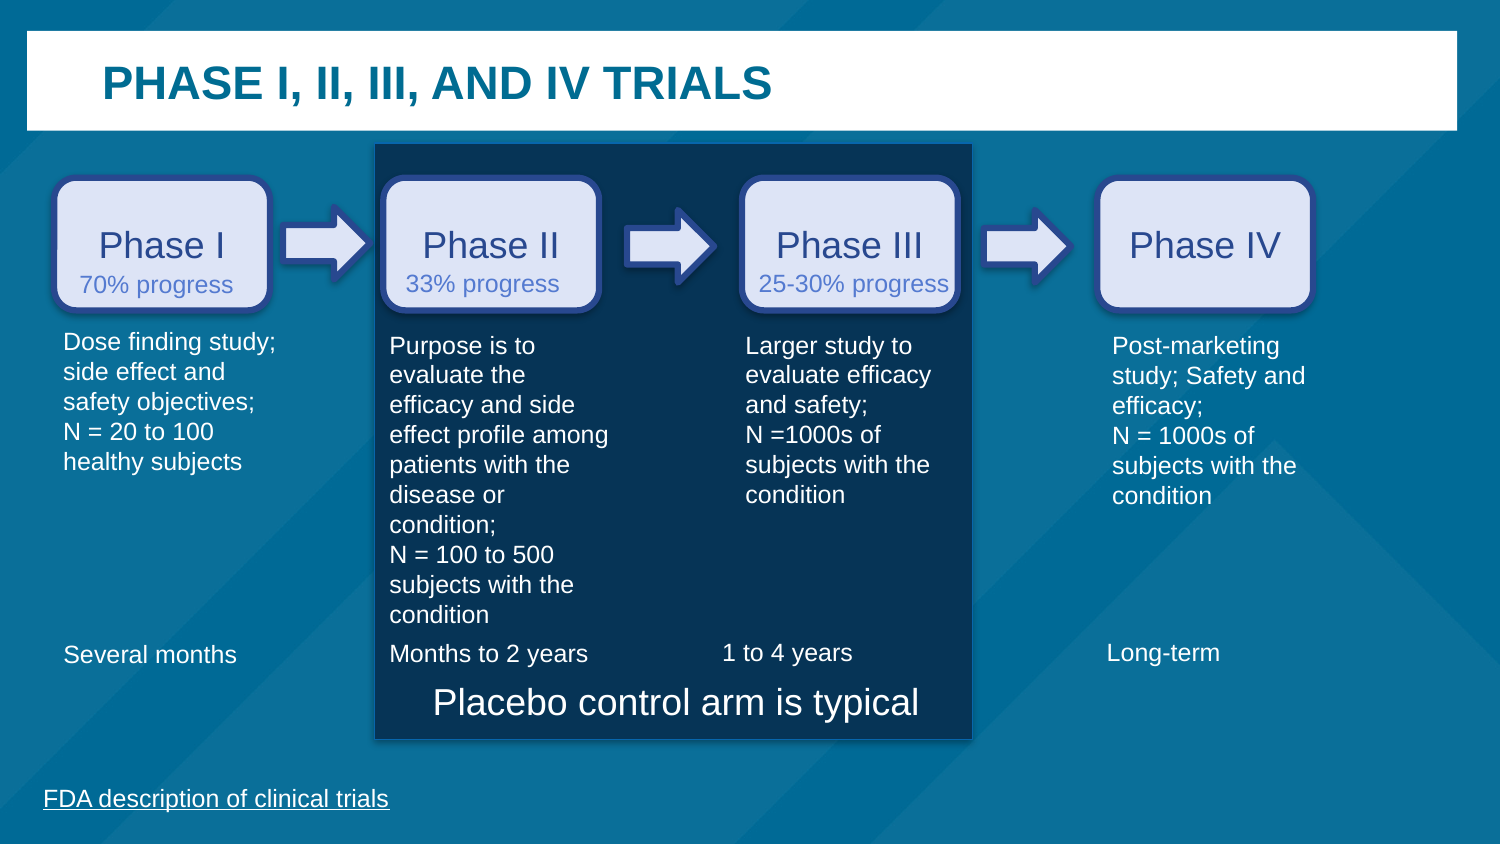

# Phase I, II, III, and IV trials

Phase II
Phase I
Phase III
Phase IV

33% progress
25-30% progress
70% progress
Dose finding study; side effect and safety objectives;
N = 20 to 100 healthy subjects
Purpose is to evaluate the efficacy and side effect profile among patients with the disease or condition;
N = 100 to 500 subjects with the condition
Larger study to evaluate efficacy and safety;
N =1000s of subjects with the condition
Post-marketing study; Safety and efficacy;
N = 1000s of subjects with the condition
1 to 4 years
Long-term
Months to 2 years
Several months
Placebo control arm is typical
FDA description of clinical trials